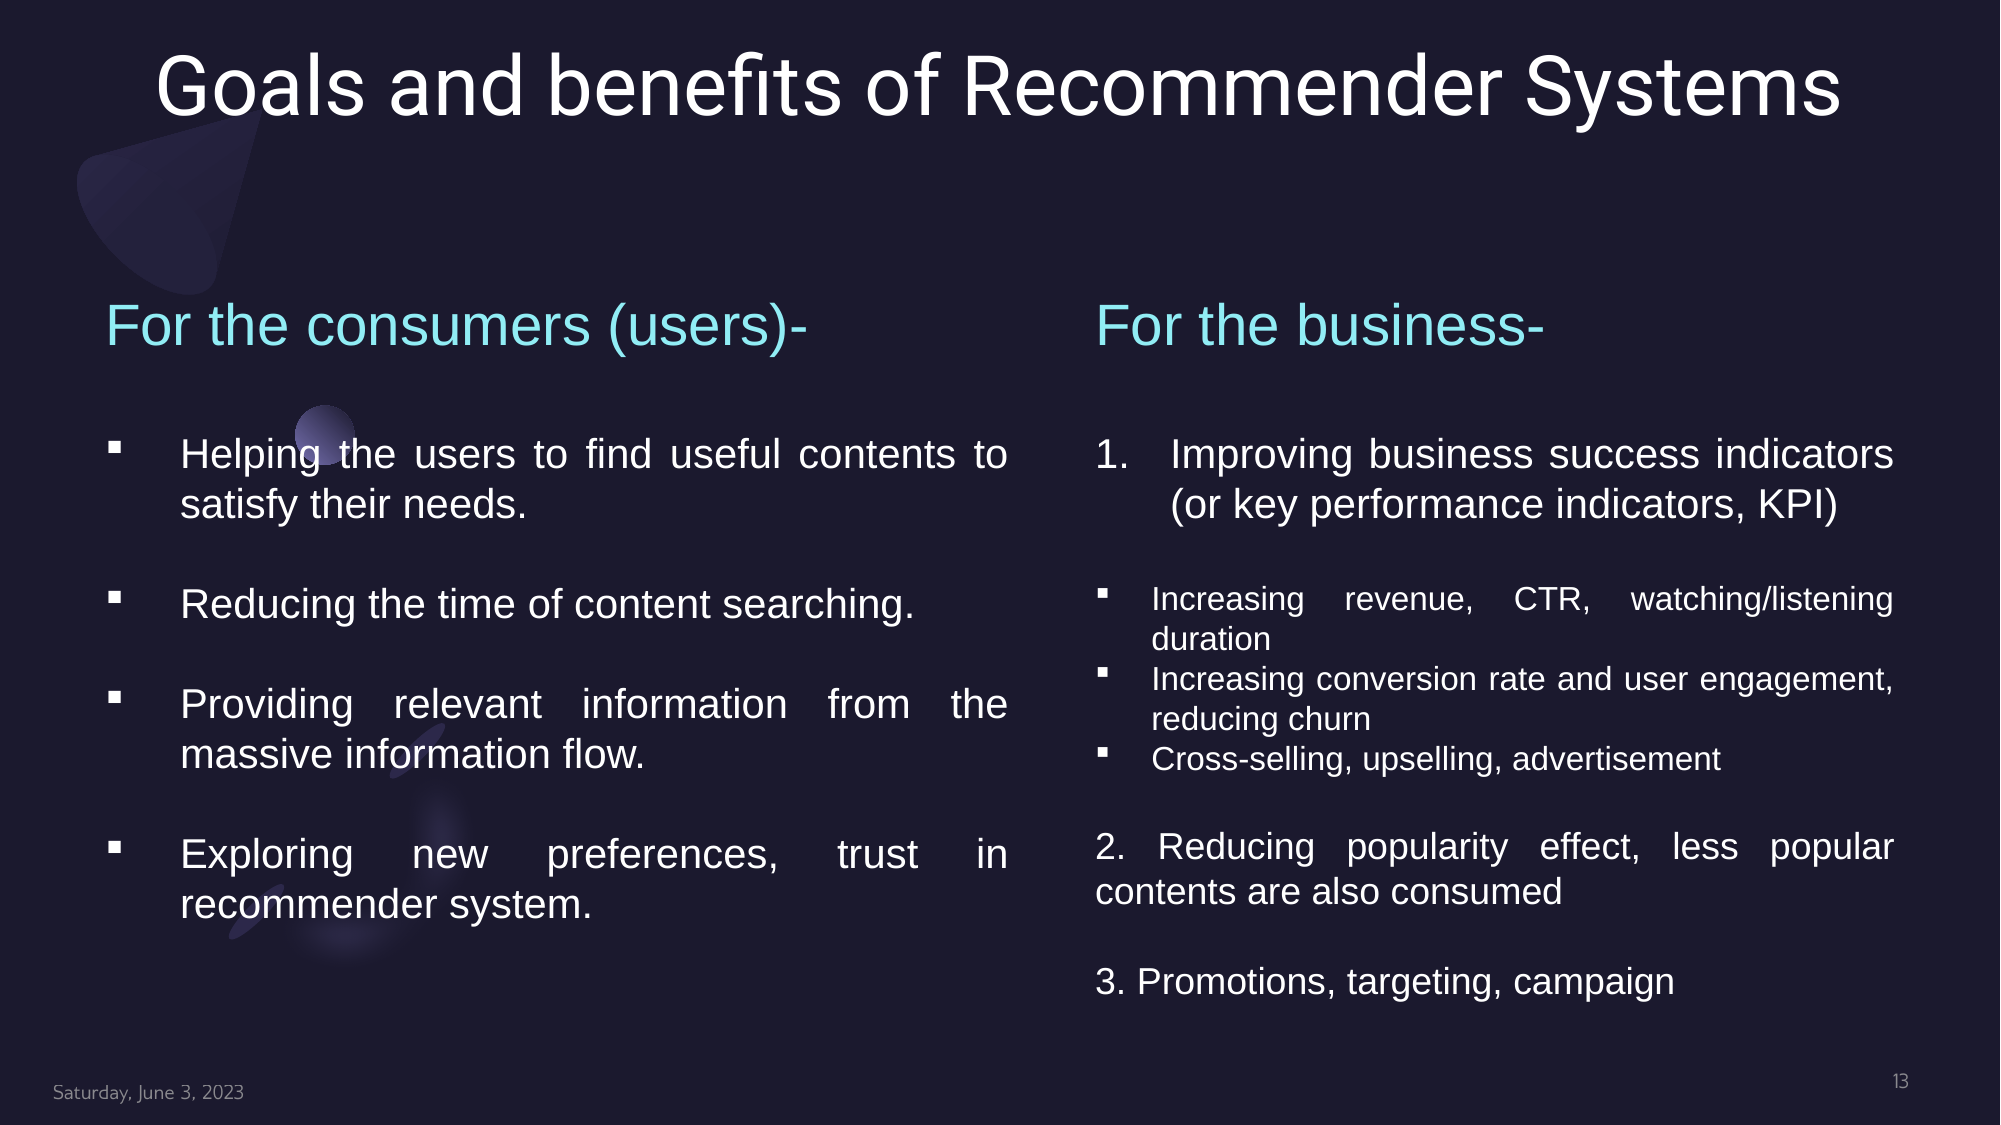

# Goals and benefits of Recommender Systems
For the consumers (users)-

Helping the users to find useful contents to satisfy their needs.

Reducing the time of content searching.

Providing relevant information from the massive information flow.

Exploring new preferences, trust in recommender system.
For the business-

Improving business success indicators (or key performance indicators, KPI)

Increasing revenue, CTR, watching/listening duration
Increasing conversion rate and user engagement, reducing churn
Cross-selling, upselling, advertisement

2. Reducing popularity effect, less popular contents are also consumed

3. Promotions, targeting, campaign

13
Saturday, June 3, 2023